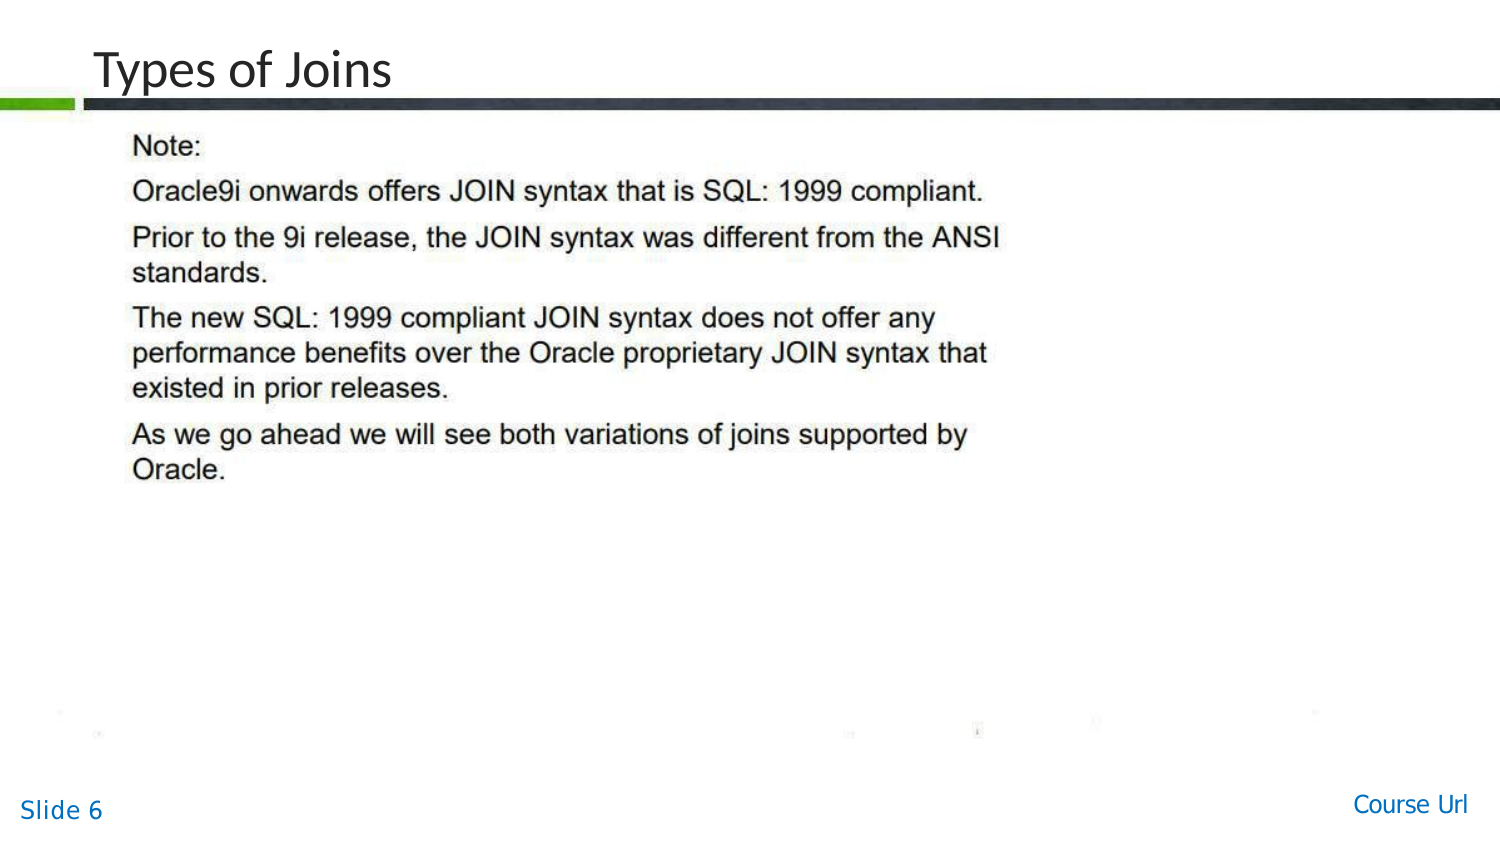

# Types of Joins

Course Url
Slide 6